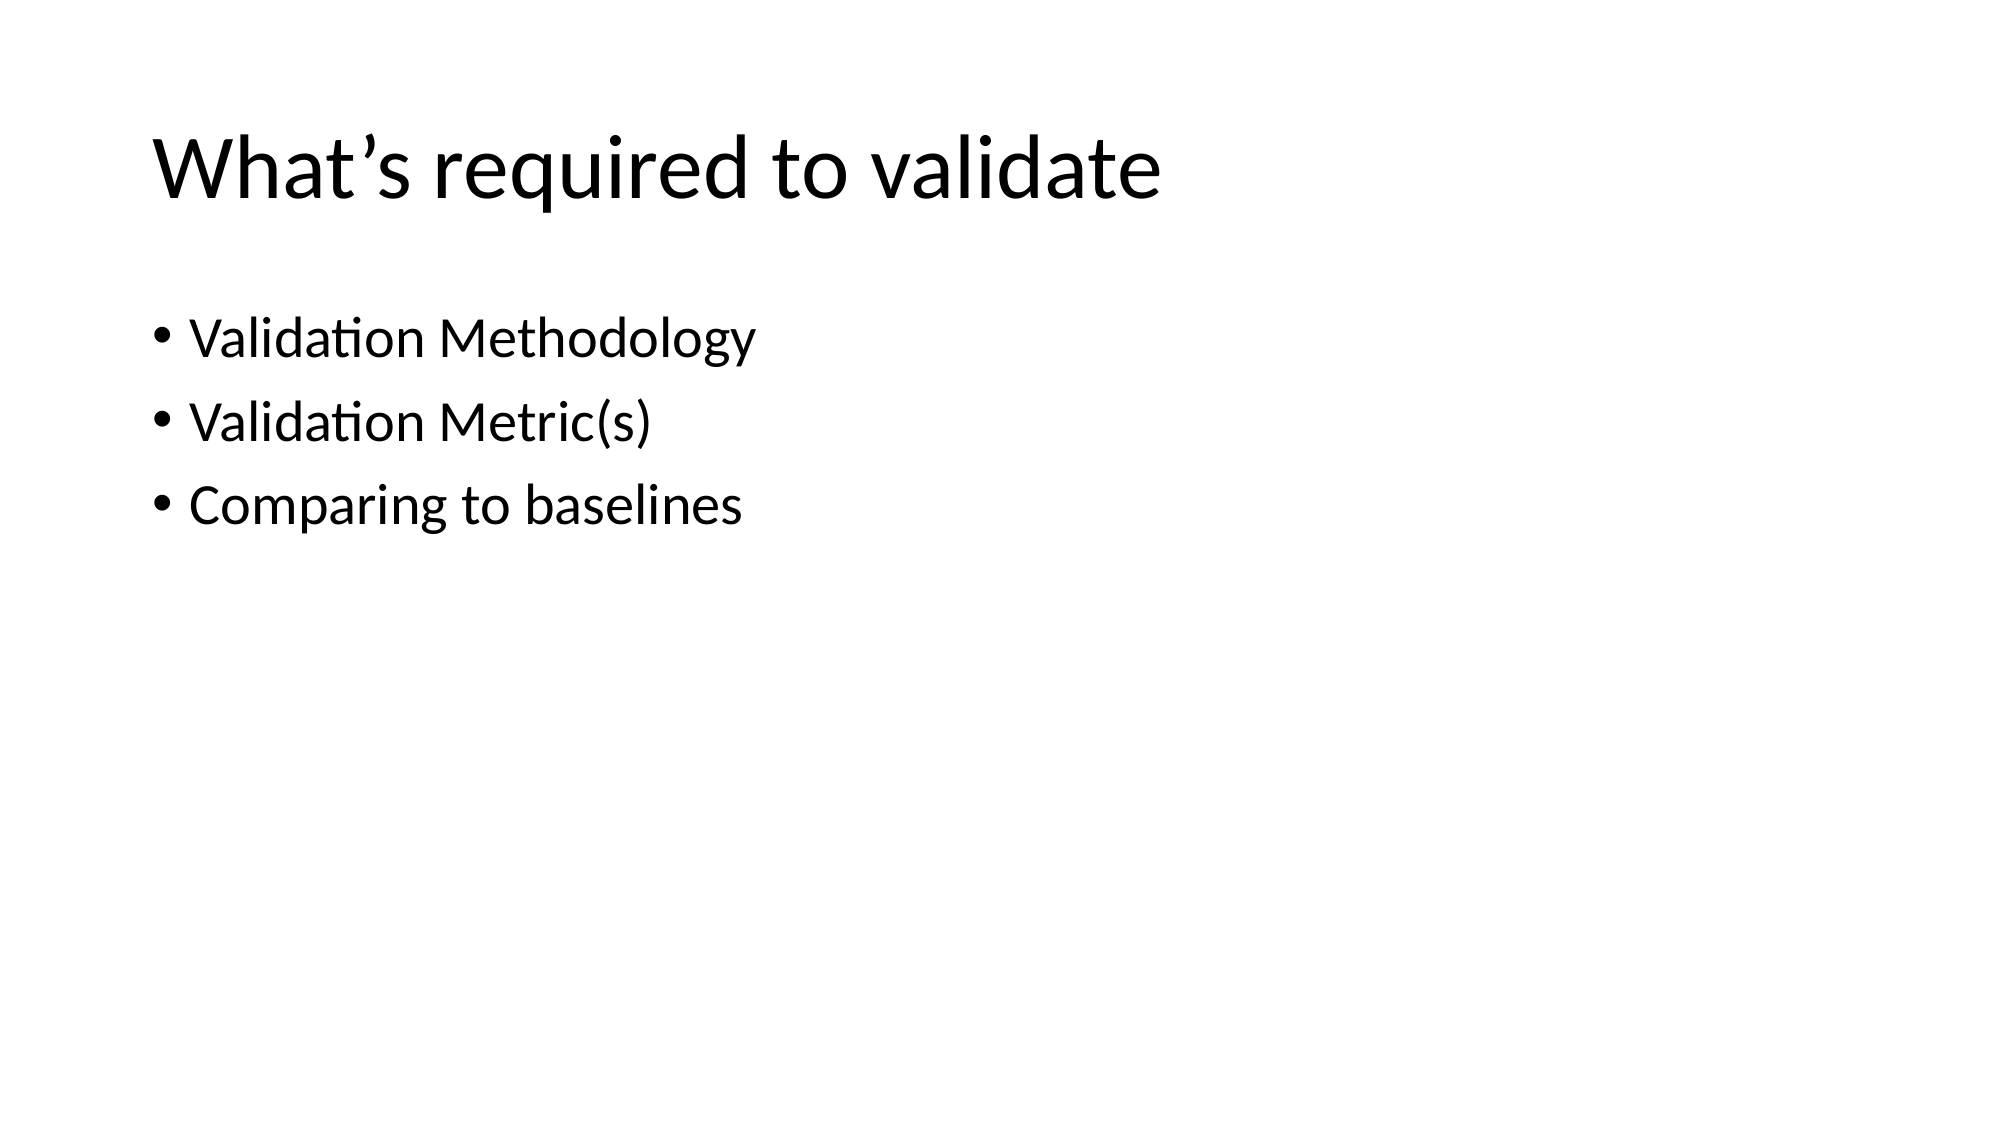

# What’s required to validate
Validation Methodology
Validation Metric(s)
Comparing to baselines